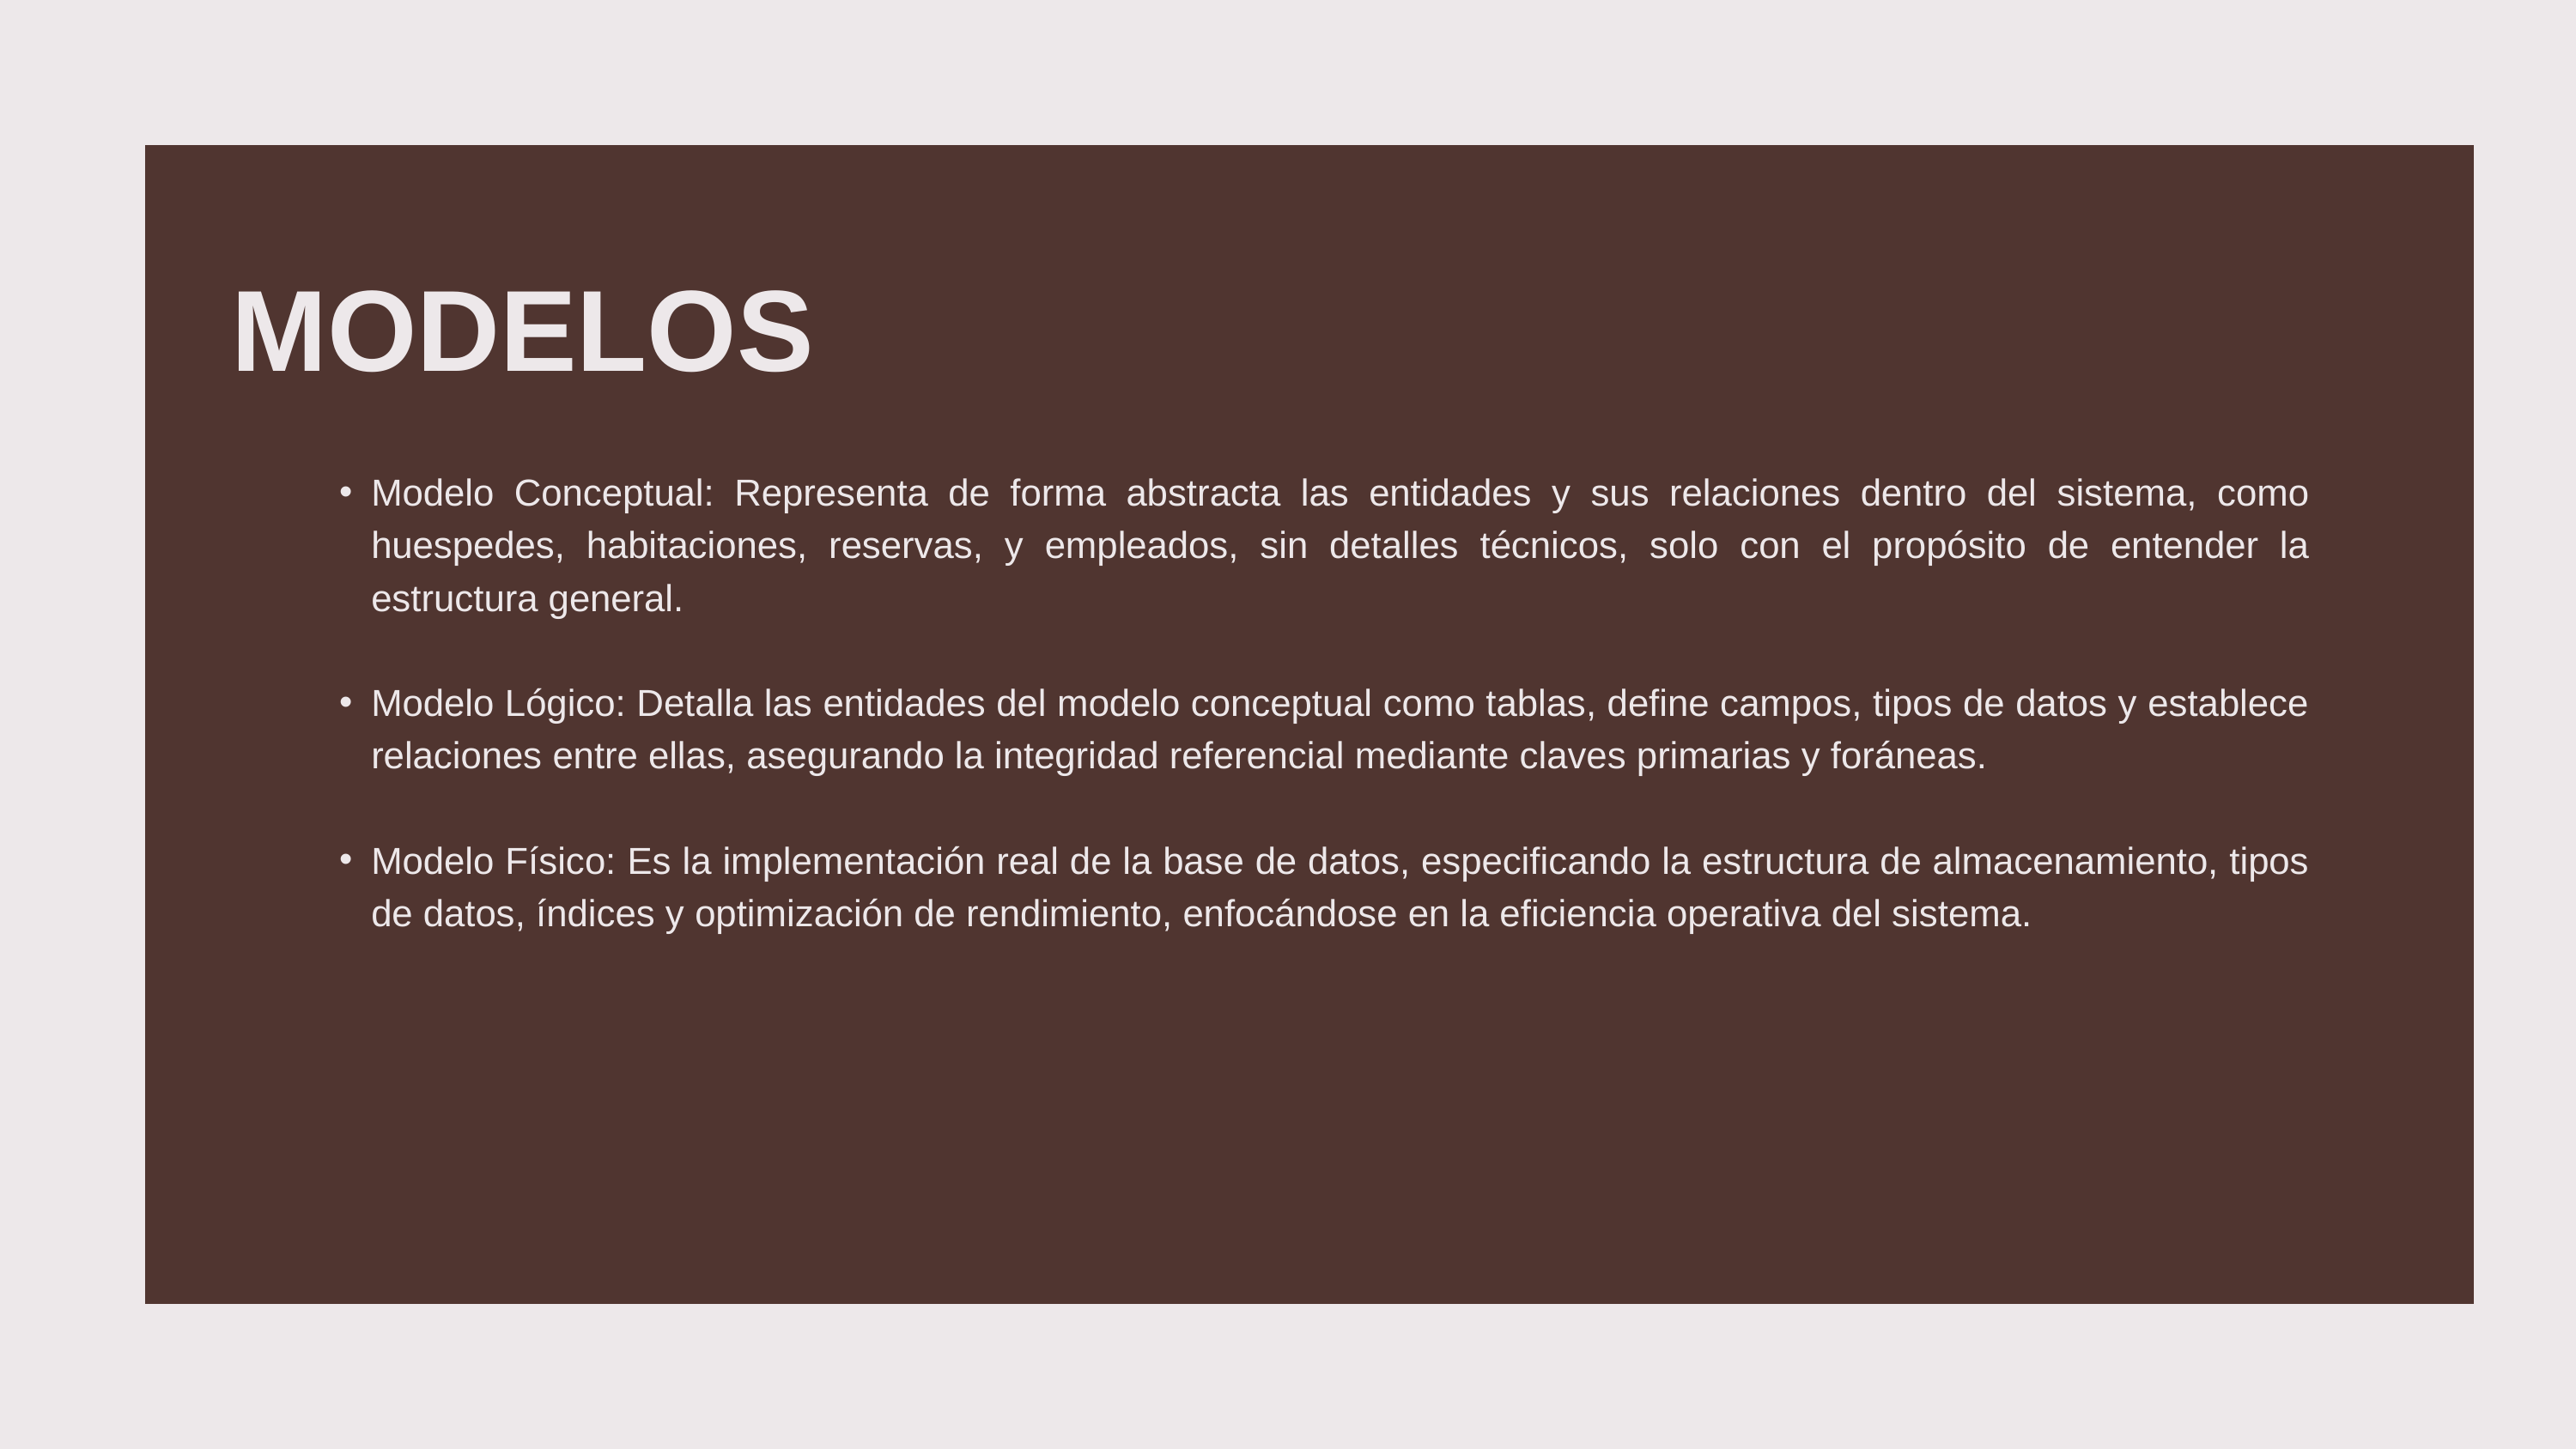

MODELOS
Modelo Conceptual: Representa de forma abstracta las entidades y sus relaciones dentro del sistema, como huespedes, habitaciones, reservas, y empleados, sin detalles técnicos, solo con el propósito de entender la estructura general.

Modelo Lógico: Detalla las entidades del modelo conceptual como tablas, define campos, tipos de datos y establece relaciones entre ellas, asegurando la integridad referencial mediante claves primarias y foráneas.

Modelo Físico: Es la implementación real de la base de datos, especificando la estructura de almacenamiento, tipos de datos, índices y optimización de rendimiento, enfocándose en la eficiencia operativa del sistema.